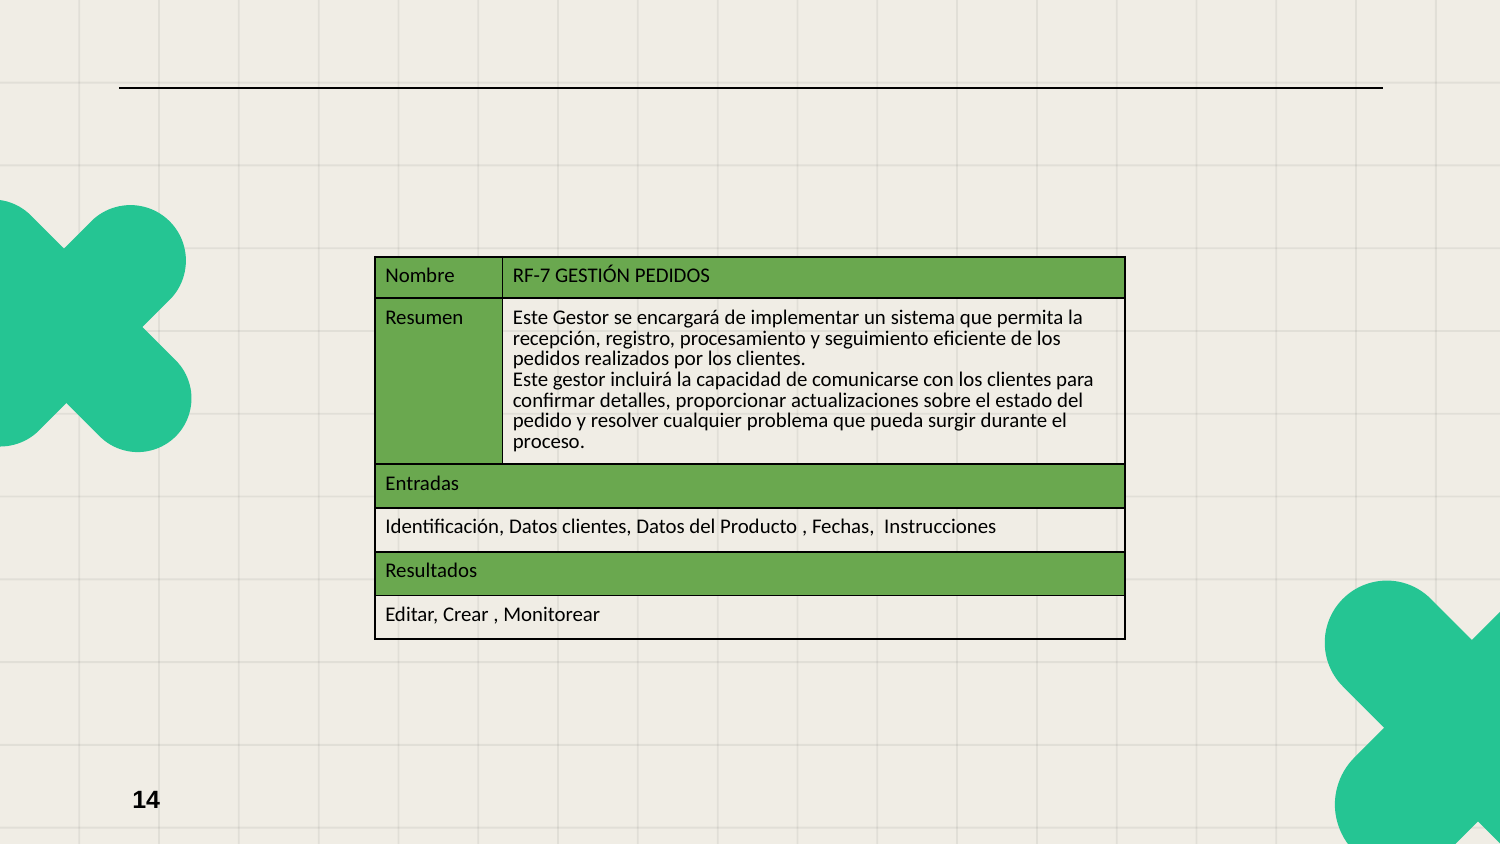

| Nombre | RF-7 GESTIÓN PEDIDOS |
| --- | --- |
| Resumen | Este Gestor se encargará de implementar un sistema que permita la recepción, registro, procesamiento y seguimiento eficiente de los pedidos realizados por los clientes. Este gestor incluirá la capacidad de comunicarse con los clientes para confirmar detalles, proporcionar actualizaciones sobre el estado del pedido y resolver cualquier problema que pueda surgir durante el proceso. |
| Entradas |  |
| Identificación, Datos clientes, Datos del Producto , Fechas,  Instrucciones |  |
| Resultados |  |
| Editar, Crear , Monitorear |  |

14